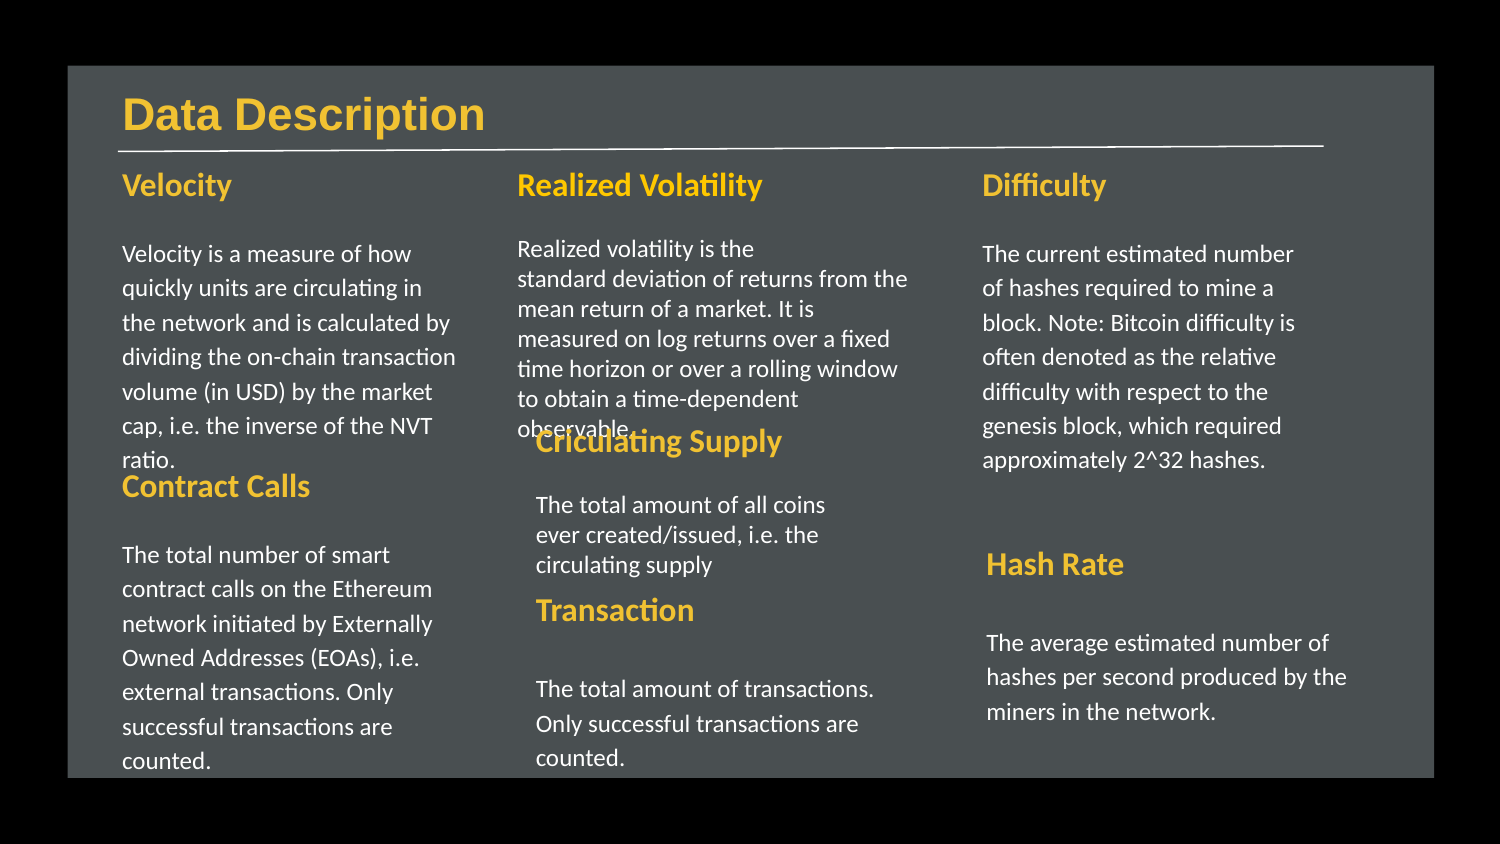

# Data Description
Velocity

Velocity is a measure of how quickly units are circulating in the network and is calculated by dividing the on-chain transaction volume (in USD) by the market cap, i.e. the inverse of the NVT ratio.
Realized Volatility

Realized volatility is the
standard deviation of returns from the mean return of a market. It is measured on log returns over a fixed time horizon or over a rolling window to obtain a time-dependent observable.

Difficulty

The current estimated number of hashes required to mine a block. Note: Bitcoin difficulty is often denoted as the relative difficulty with respect to the genesis block, which required approximately 2^32 hashes.
Criculating Supply

The total amount of all coins ever created/issued, i.e. the circulating supply

Contract Calls

The total number of smart contract calls on the Ethereum network initiated by Externally Owned Addresses (EOAs), i.e. external transactions. Only successful transactions are counted.

Hash Rate

The average estimated number of hashes per second produced by the miners in the network.
Transaction

The total amount of transactions. Only successful transactions are counted.